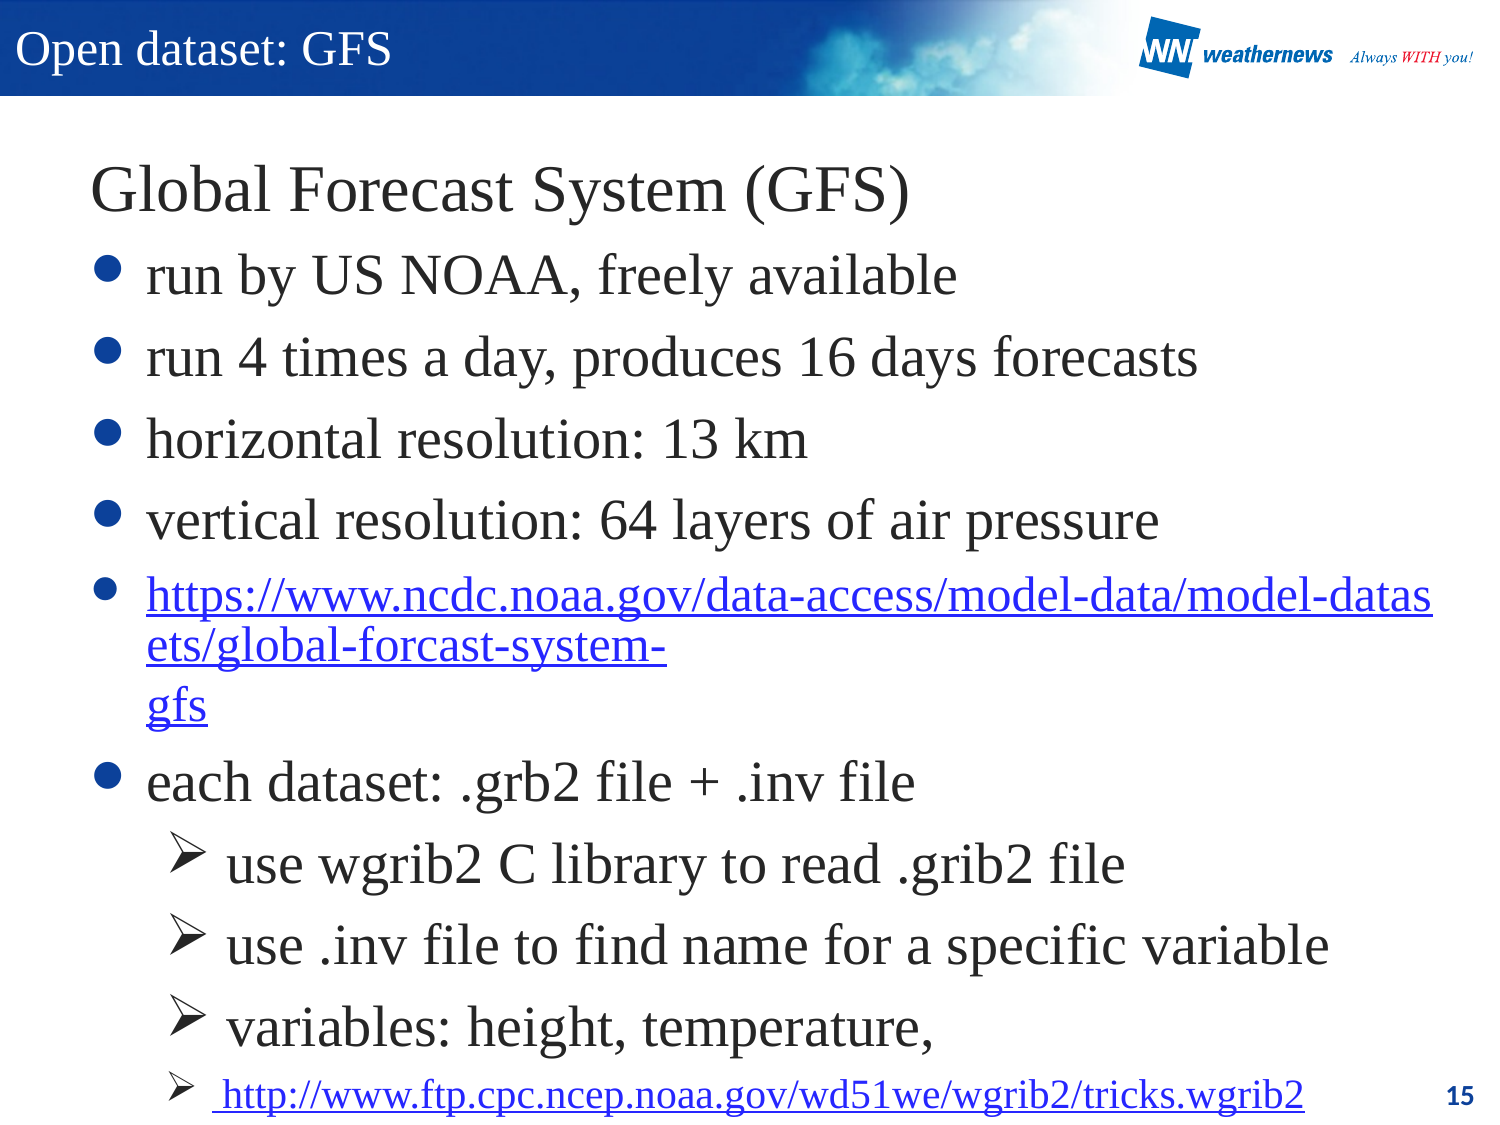

# Open dataset: GFS
Global Forecast System (GFS)
run by US NOAA, freely available
run 4 times a day, produces 16 days forecasts
horizontal resolution: 13 km
vertical resolution: 64 layers of air pressure
https://www.ncdc.noaa.gov/data-access/model-data/model-datasets/global-forcast-system-gfs
each dataset: .grb2 file + .inv file
 use wgrib2 C library to read .grib2 file
 use .inv file to find name for a specific variable
 variables: height, temperature,
 http://www.ftp.cpc.ncep.noaa.gov/wd51we/wgrib2/tricks.wgrib2

15